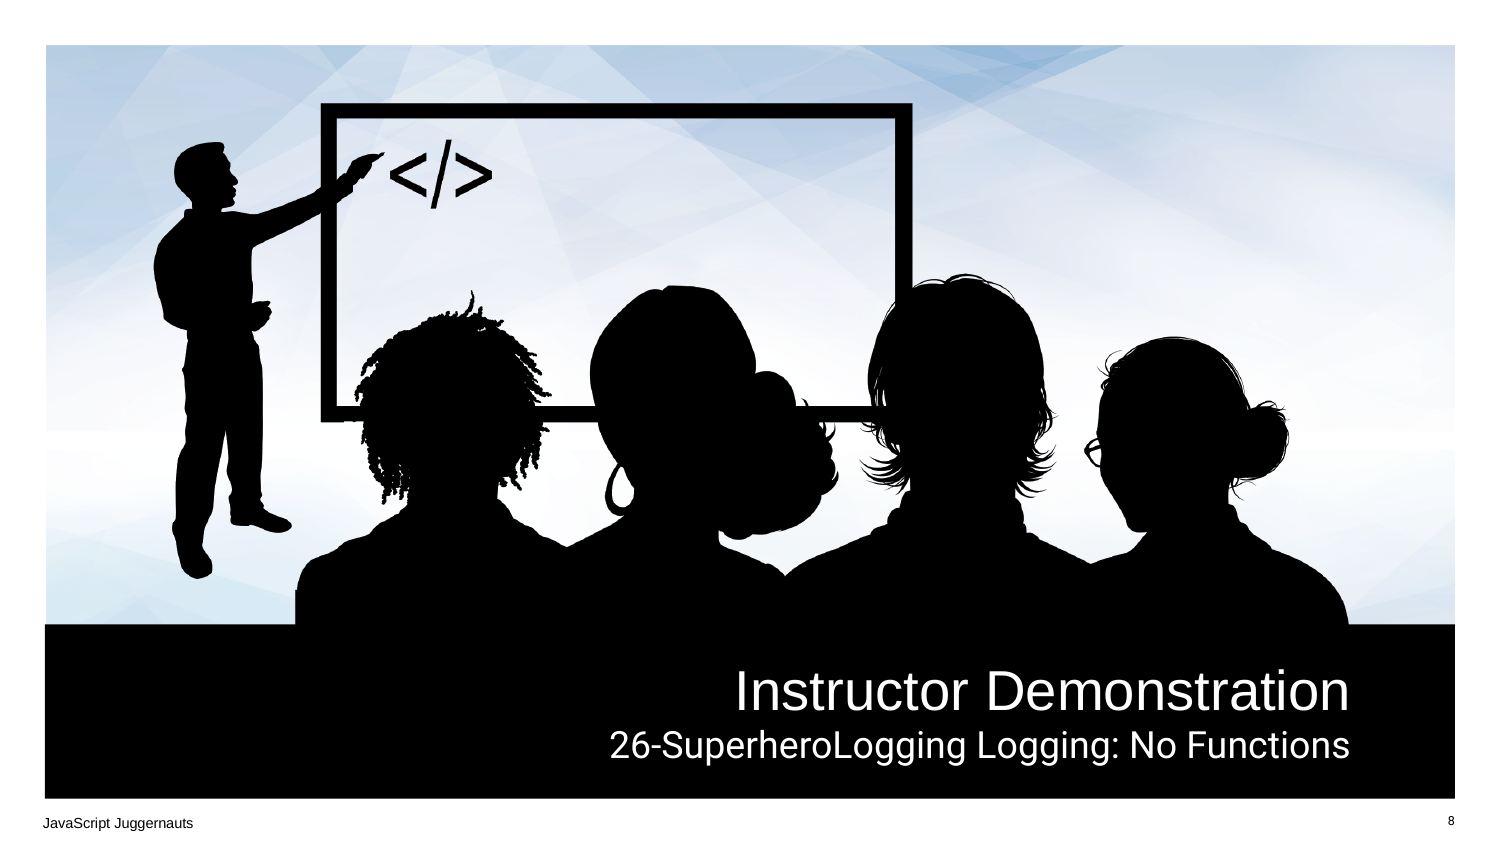

# 26-SuperheroLogging Logging: No Functions

JavaScript Juggernauts